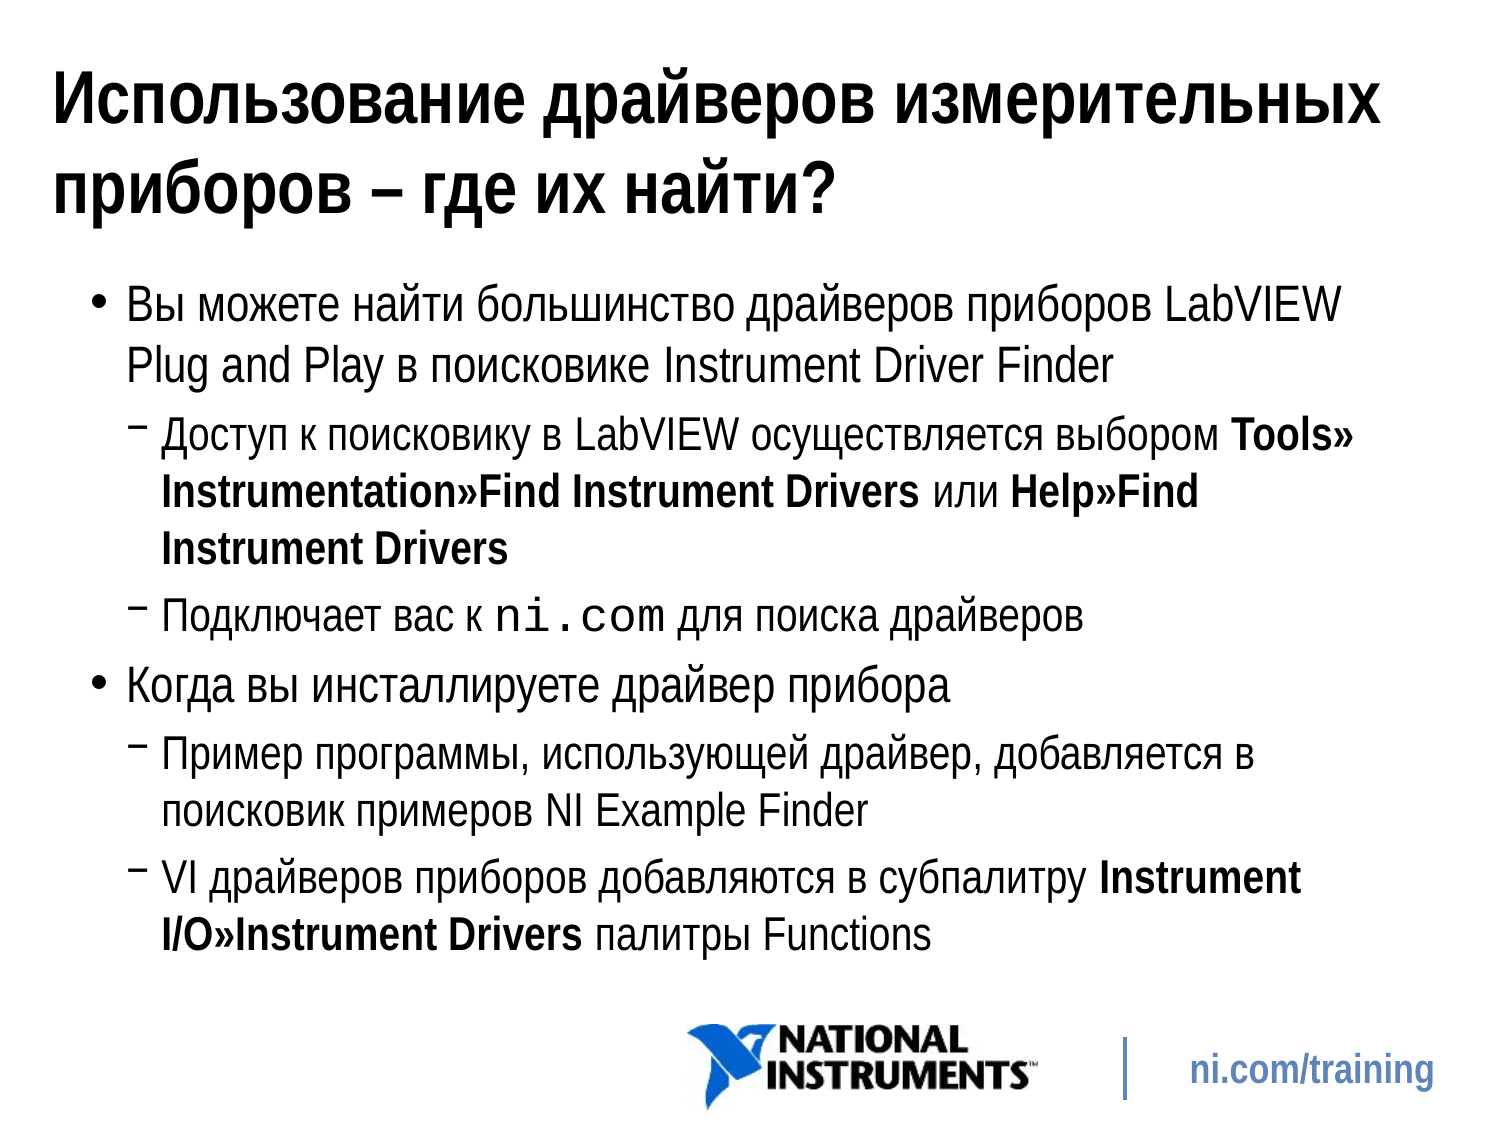

# Использование драйверов измерительных приборов – где их найти?
Вы можете найти большинство драйверов приборов LabVIEW Plug and Play в поисковике Instrument Driver Finder
Доступ к поисковику в LabVIEW осуществляется выбором Tools» Instrumentation»Find Instrument Drivers или Help»Find Instrument Drivers
Подключает вас к ni.com для поиска драйверов
Когда вы инсталлируете драйвер прибора
Пример программы, использующей драйвер, добавляется в поисковик примеров NI Example Finder
VI драйверов приборов добавляются в субпалитру Instrument I/O»Instrument Drivers палитры Functions
245